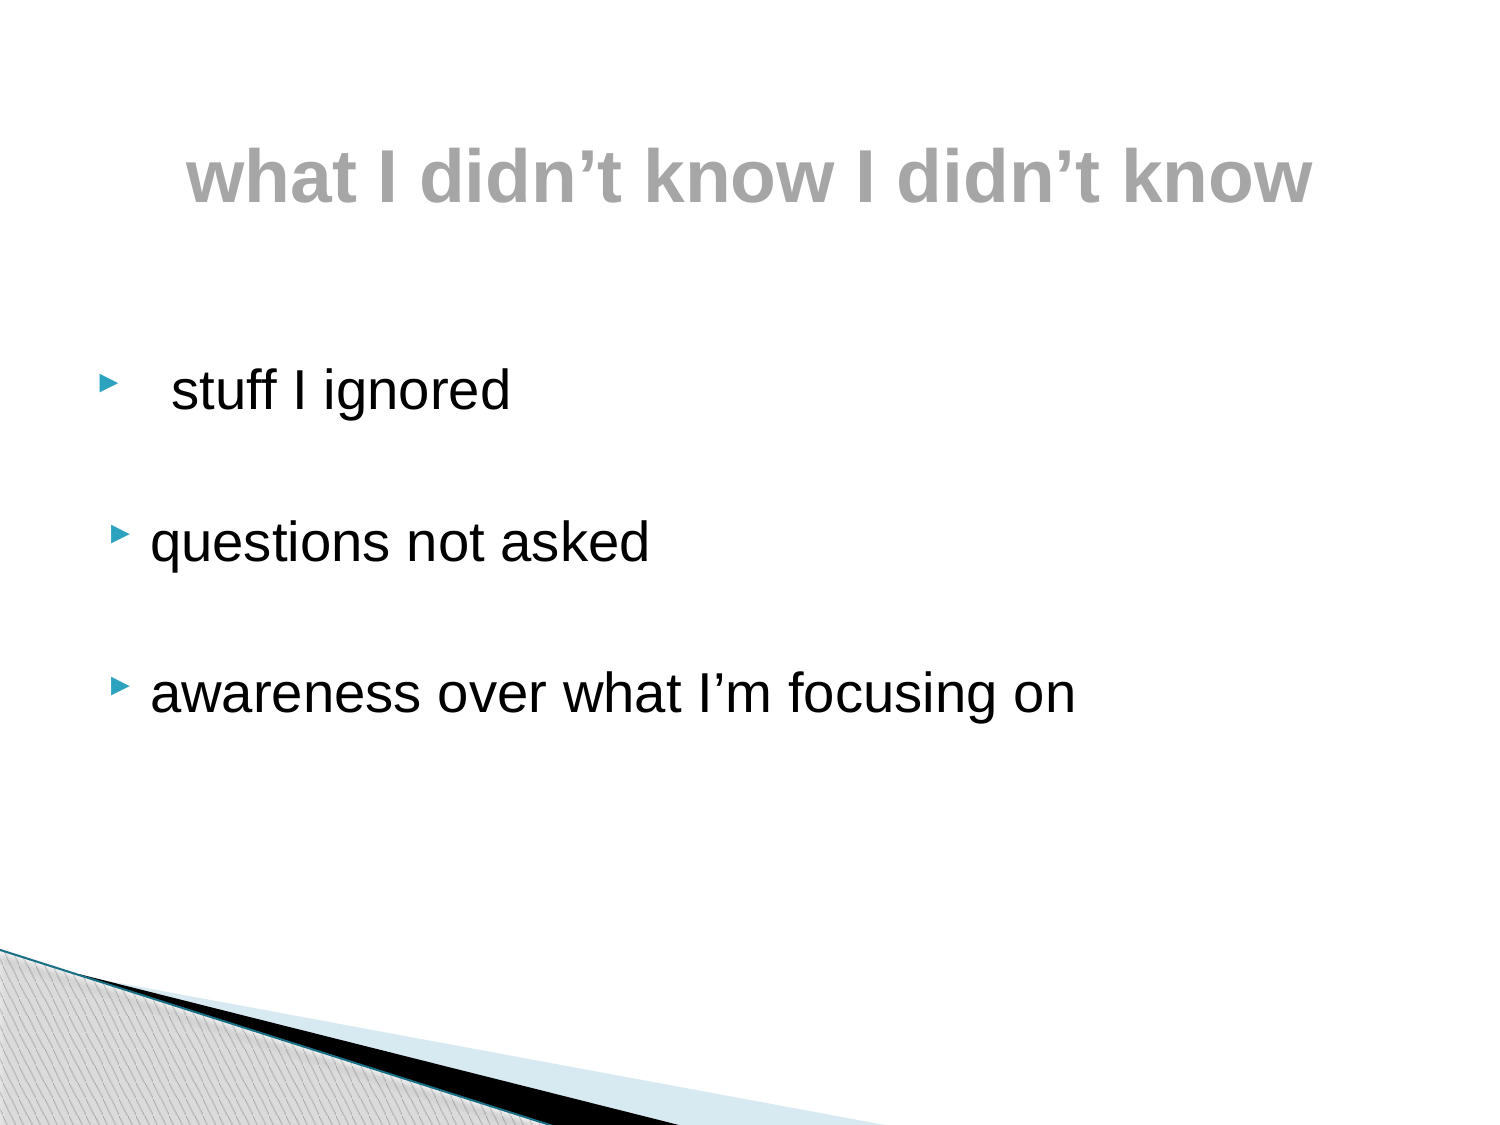

# what I didn’t know I didn’t know

stuff I ignored

questions not asked

awareness over what I’m focusing on